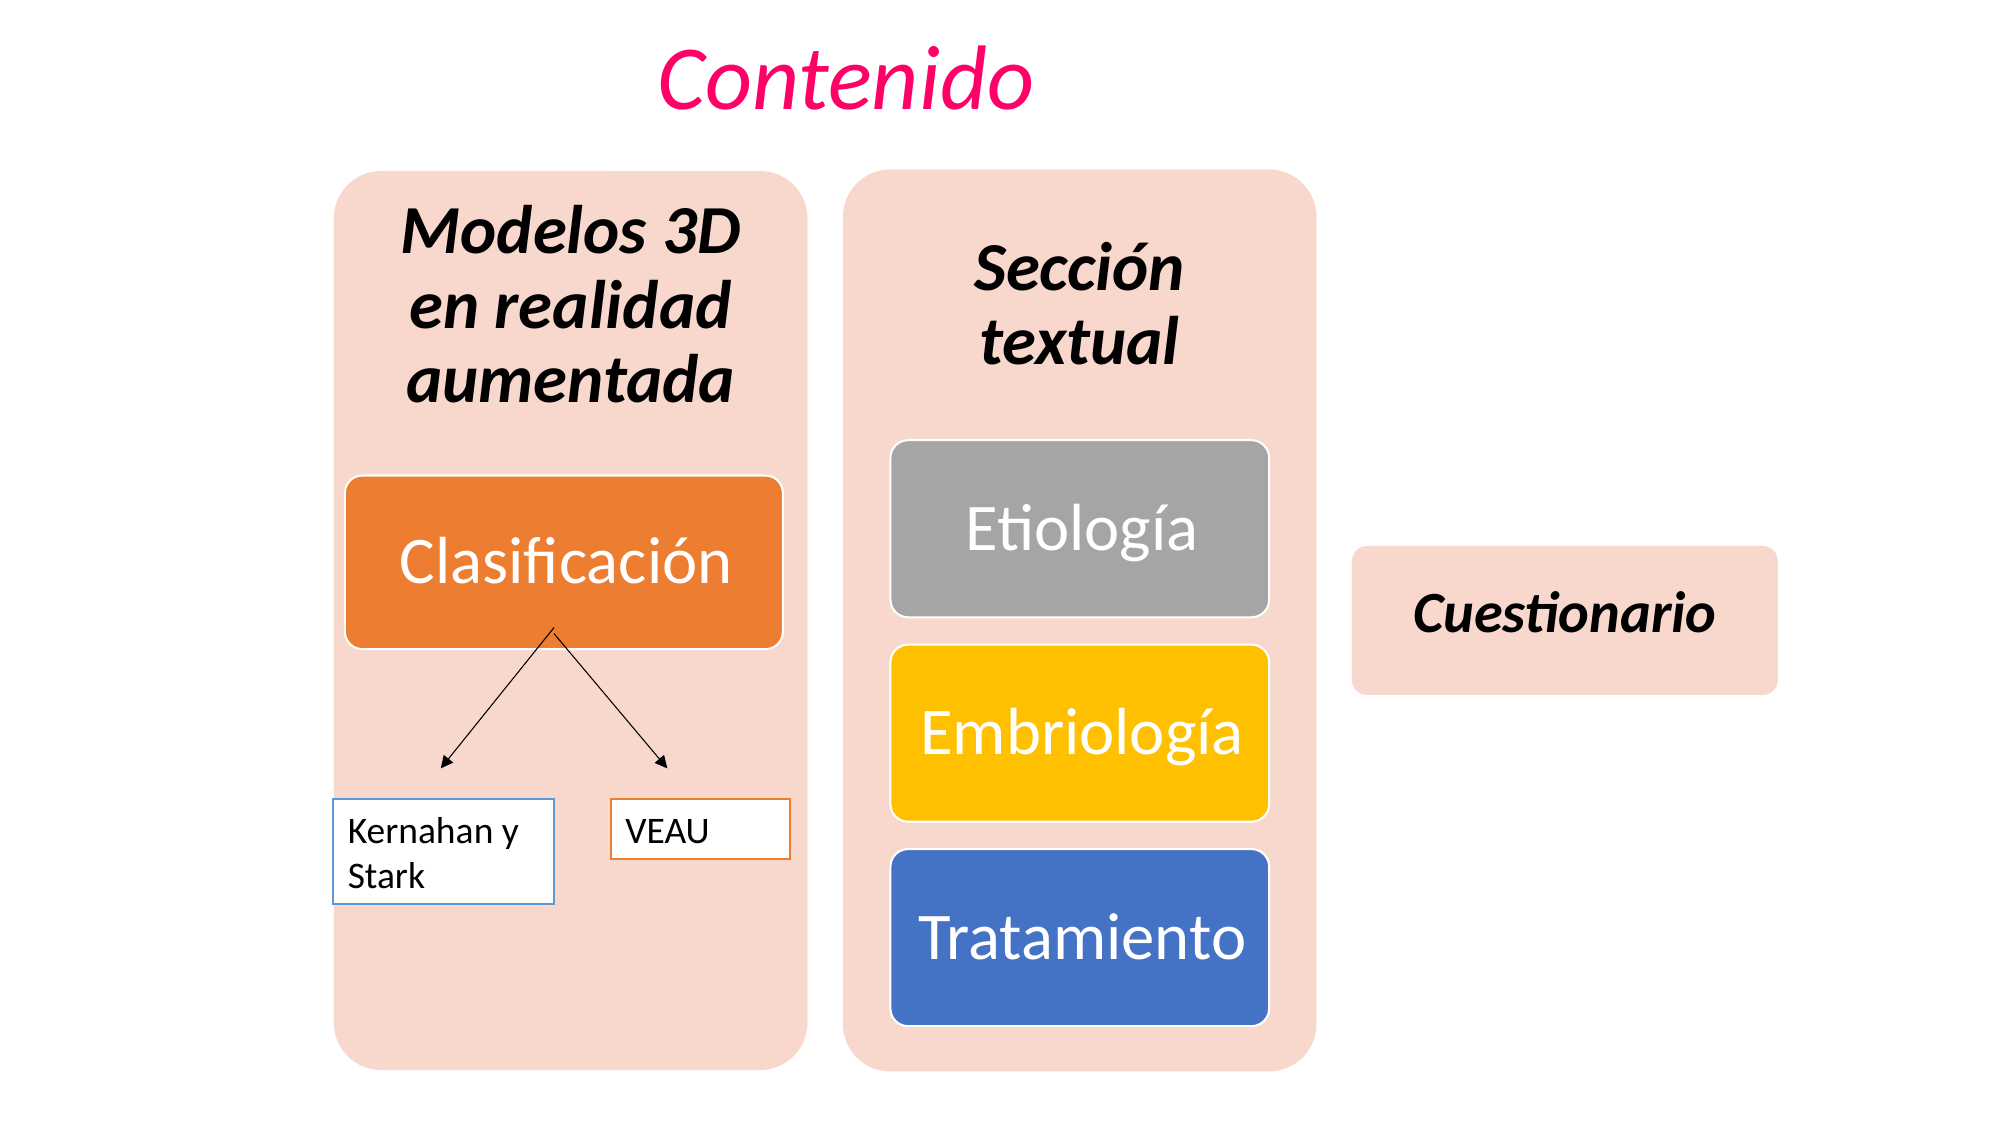

# Contenido
Modelos 3D en realidad aumentada
Clasificación
Sección textual
Etiología
Embriología
Tratamiento

Cuestionario
Kernahan y Stark
VEAU